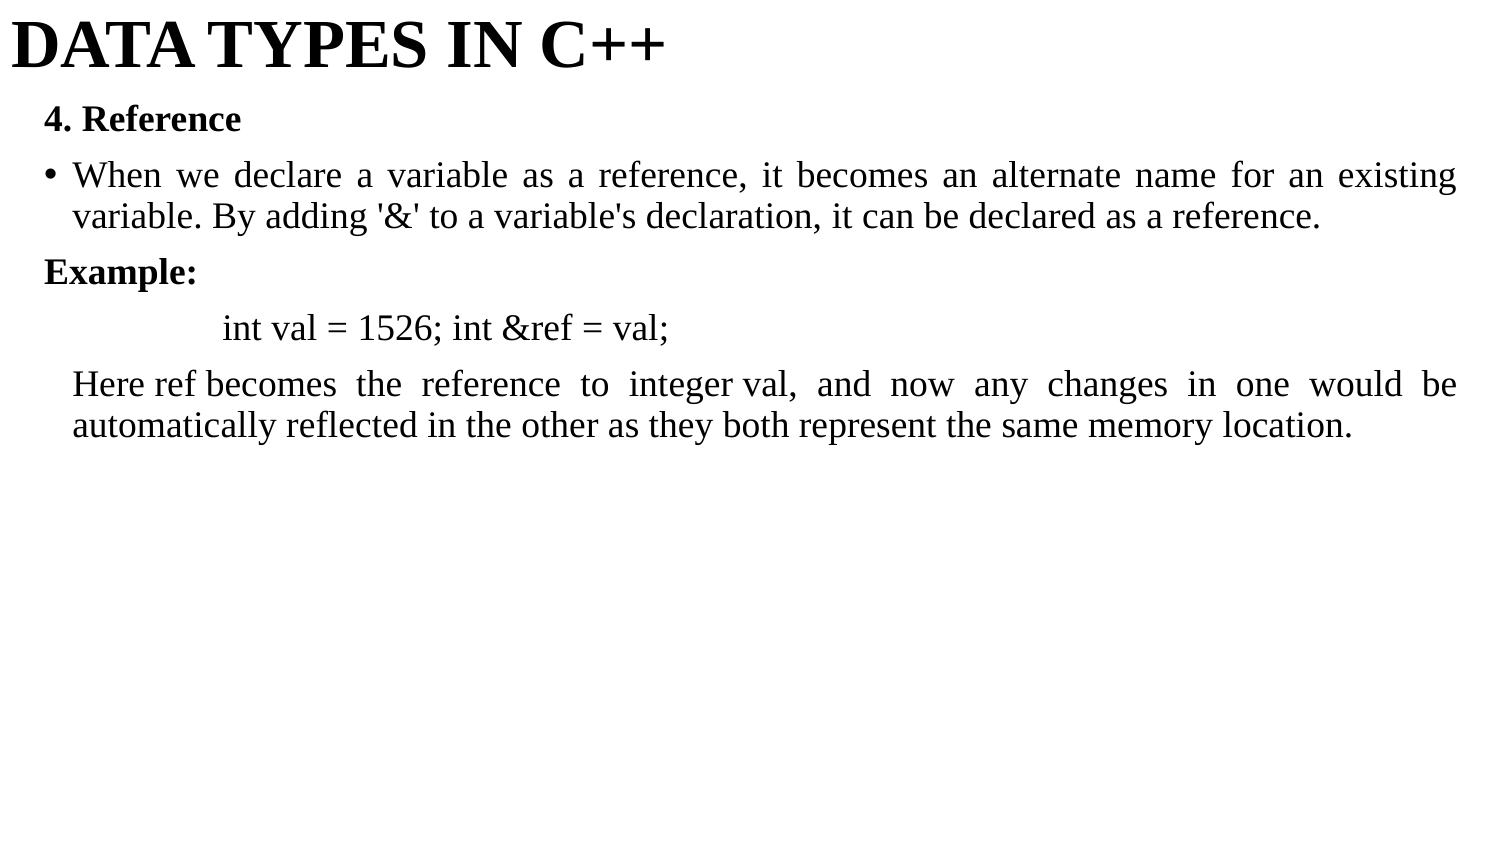

# DATA TYPES IN C++
4. Reference
When we declare a variable as a reference, it becomes an alternate name for an existing variable. By adding '&' to a variable's declaration, it can be declared as a reference.
Example:
		int val = 1526; int &ref = val;
	Here ref becomes the reference to integer val, and now any changes in one would be automatically reflected in the other as they both represent the same memory location.